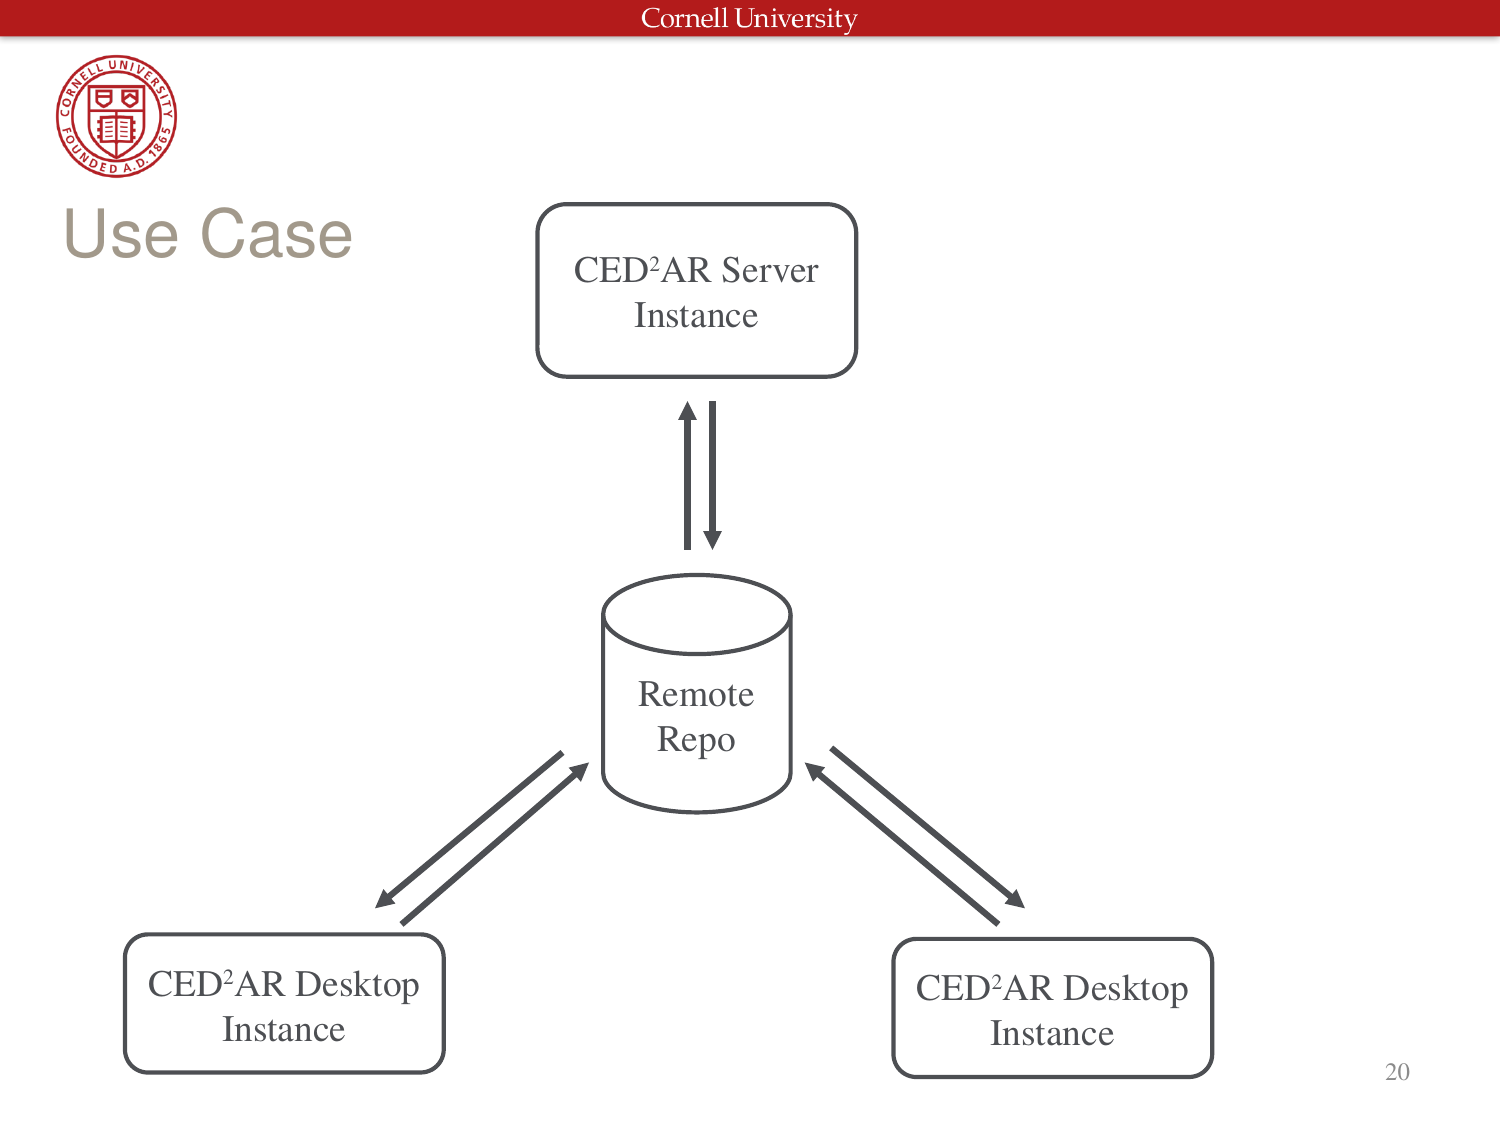

# Use Case
CED2AR Server Instance
Remote Repo
CED2AR Desktop Instance
CED2AR Desktop Instance
20